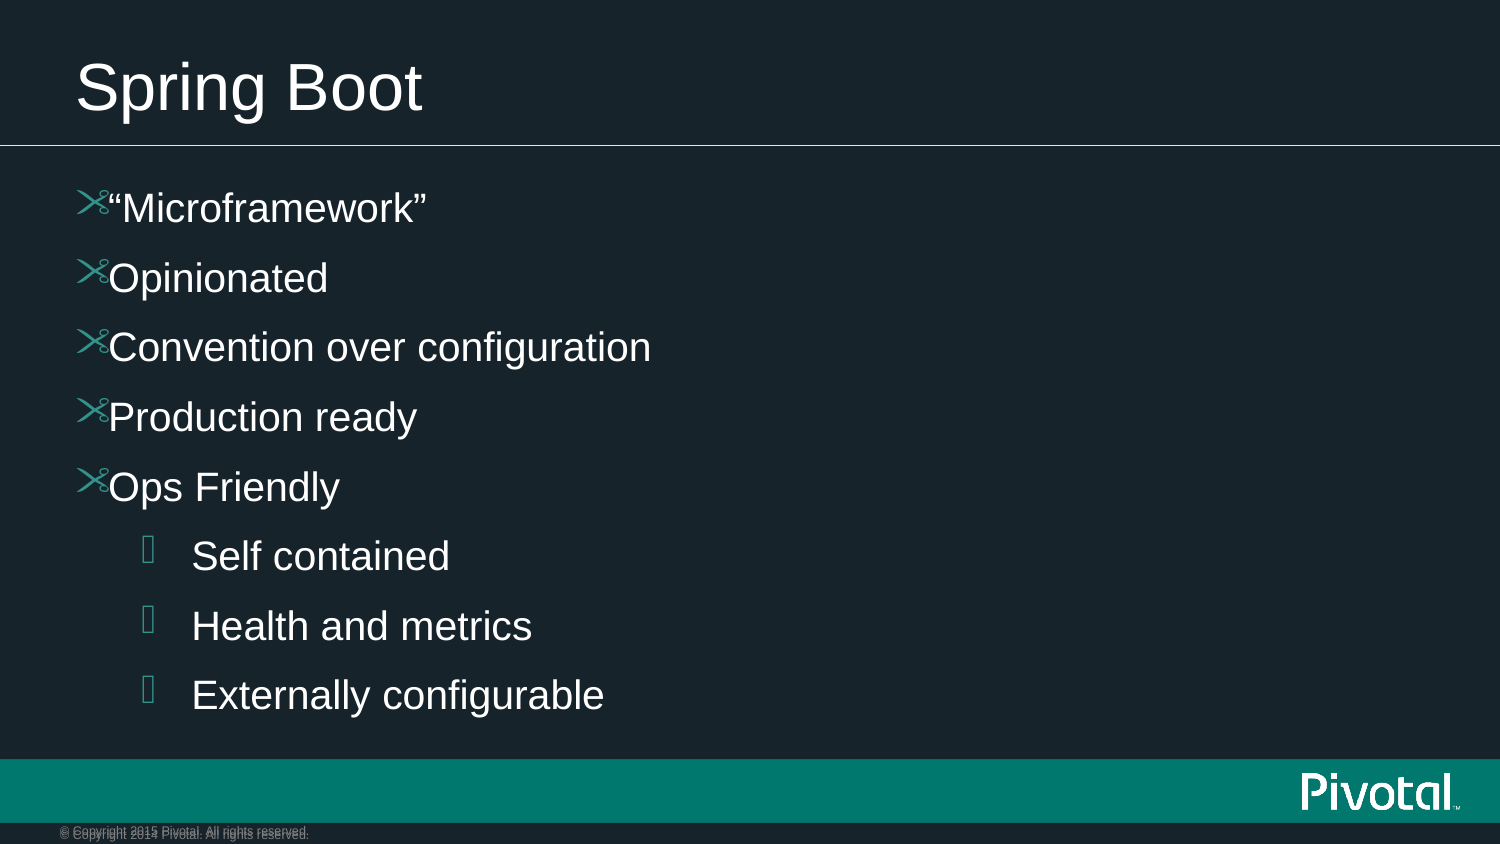

# Spring Boot
“Microframework”
Opinionated
Convention over configuration
Production ready
Ops Friendly
Self contained
Health and metrics
Externally configurable